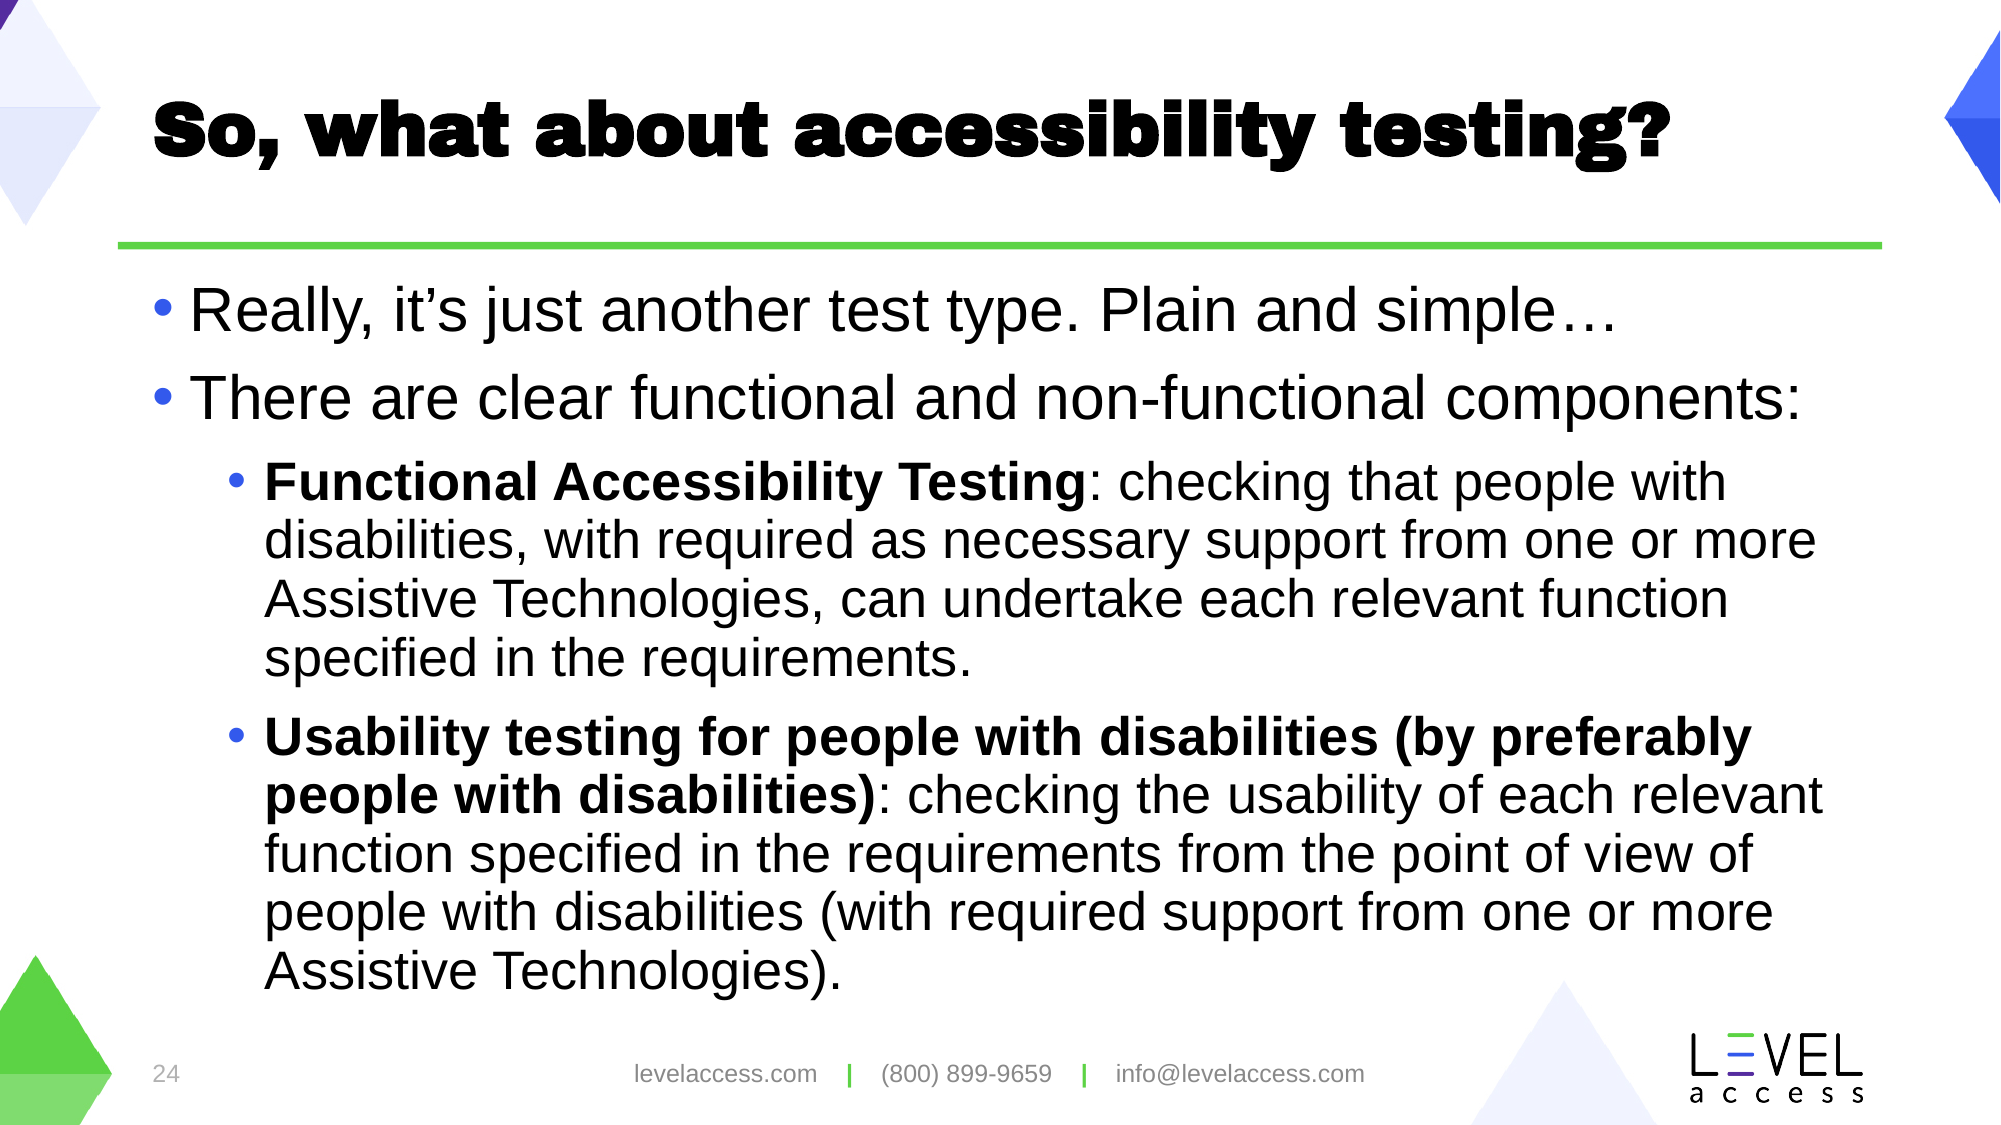

# So, what about accessibility testing?
Really, it’s just another test type. Plain and simple…
There are clear functional and non-functional components:
Functional Accessibility Testing: checking that people with disabilities, with required as necessary support from one or more Assistive Technologies, can undertake each relevant function specified in the requirements.
Usability testing for people with disabilities (by preferably people with disabilities): checking the usability of each relevant function specified in the requirements from the point of view of people with disabilities (with required support from one or more Assistive Technologies).

levelaccess.com    |    (800) 899-9659    |    info@levelaccess.com
24